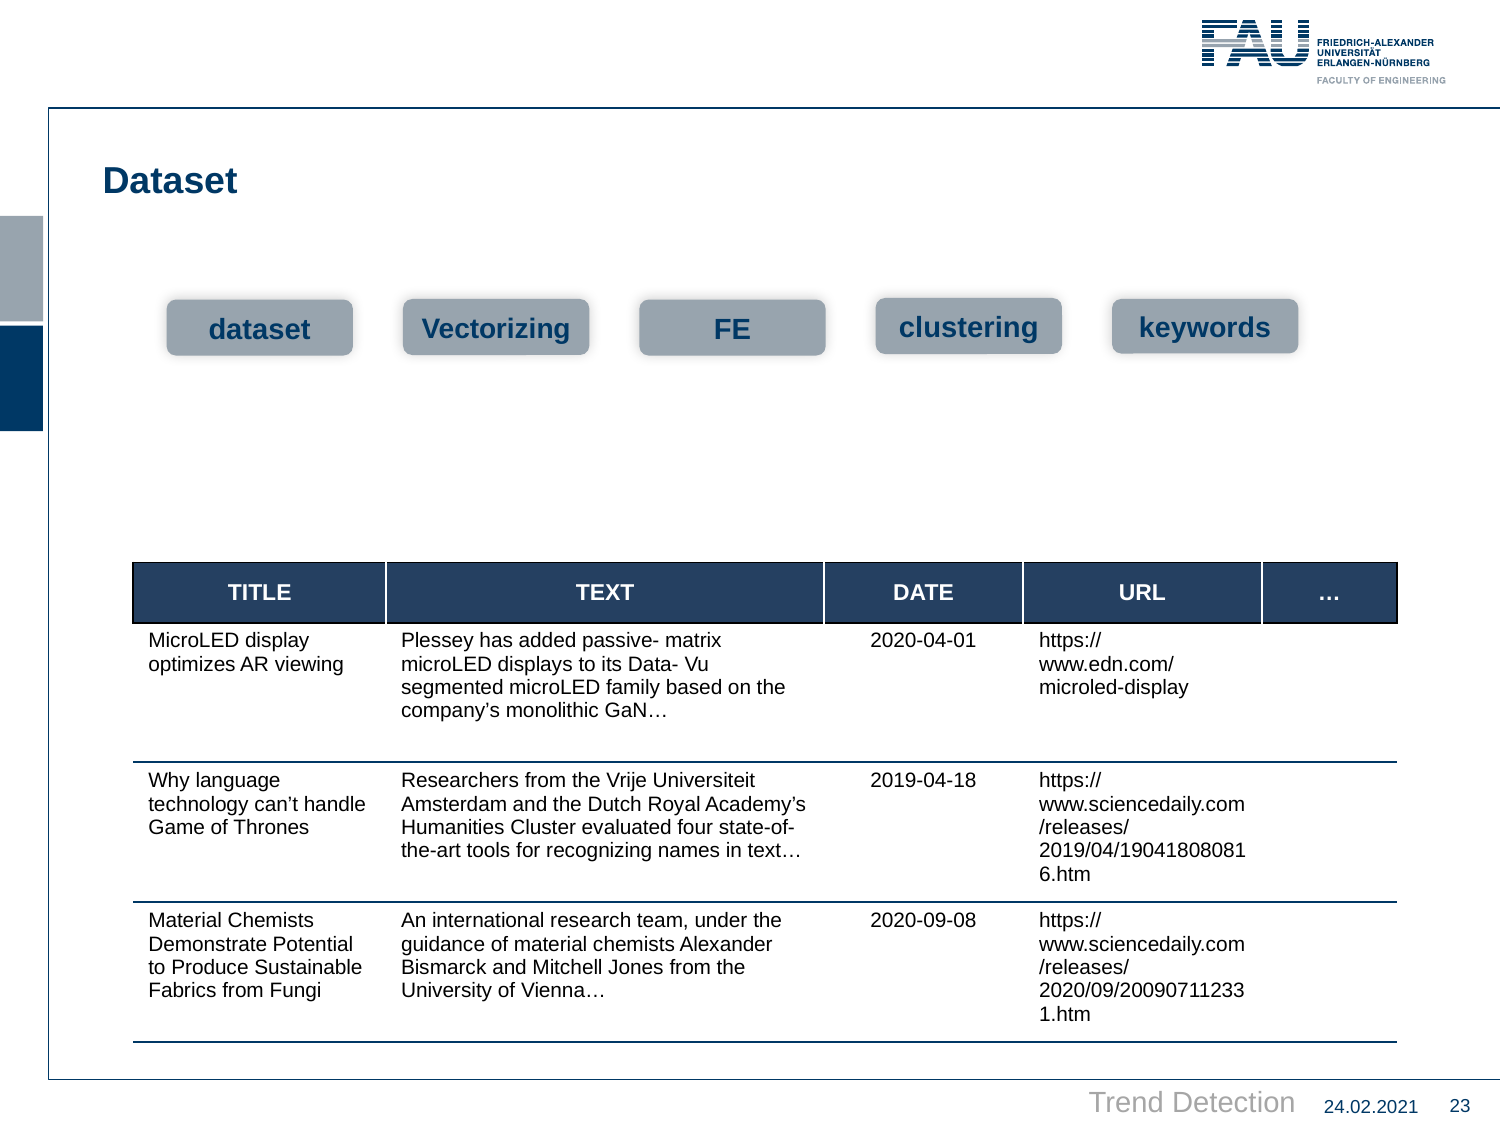

Dataset
clustering
Vectorizing
keywords
dataset
FE
| TITLE | TEXT | DATE | URL | … |
| --- | --- | --- | --- | --- |
| MicroLED display optimizes AR viewing | Plessey has added passive- matrix microLED displays to its Data- Vu segmented microLED family based on the company’s monolithic GaN… | 2020-04-01 | https://www.edn.com/microled-display |  |
| --- | --- | --- | --- | --- |
| Why language technology can’t handle Game of Thrones | Researchers from the Vrije Universiteit Amsterdam and the Dutch Royal Academy’s Humanities Cluster evaluated four state-of-the-art tools for recognizing names in text… | 2019-04-18 | https://www.sciencedaily.com/releases/2019/04/190418080816.htm |  |
| Material Chemists Demonstrate Potential to Produce Sustainable Fabrics from Fungi | An international research team, under the guidance of material chemists Alexander Bismarck and Mitchell Jones from the University of Vienna… | 2020-09-08 | https://www.sciencedaily.com/releases/2020/09/200907112331.htm |  |

23
24.02.2021